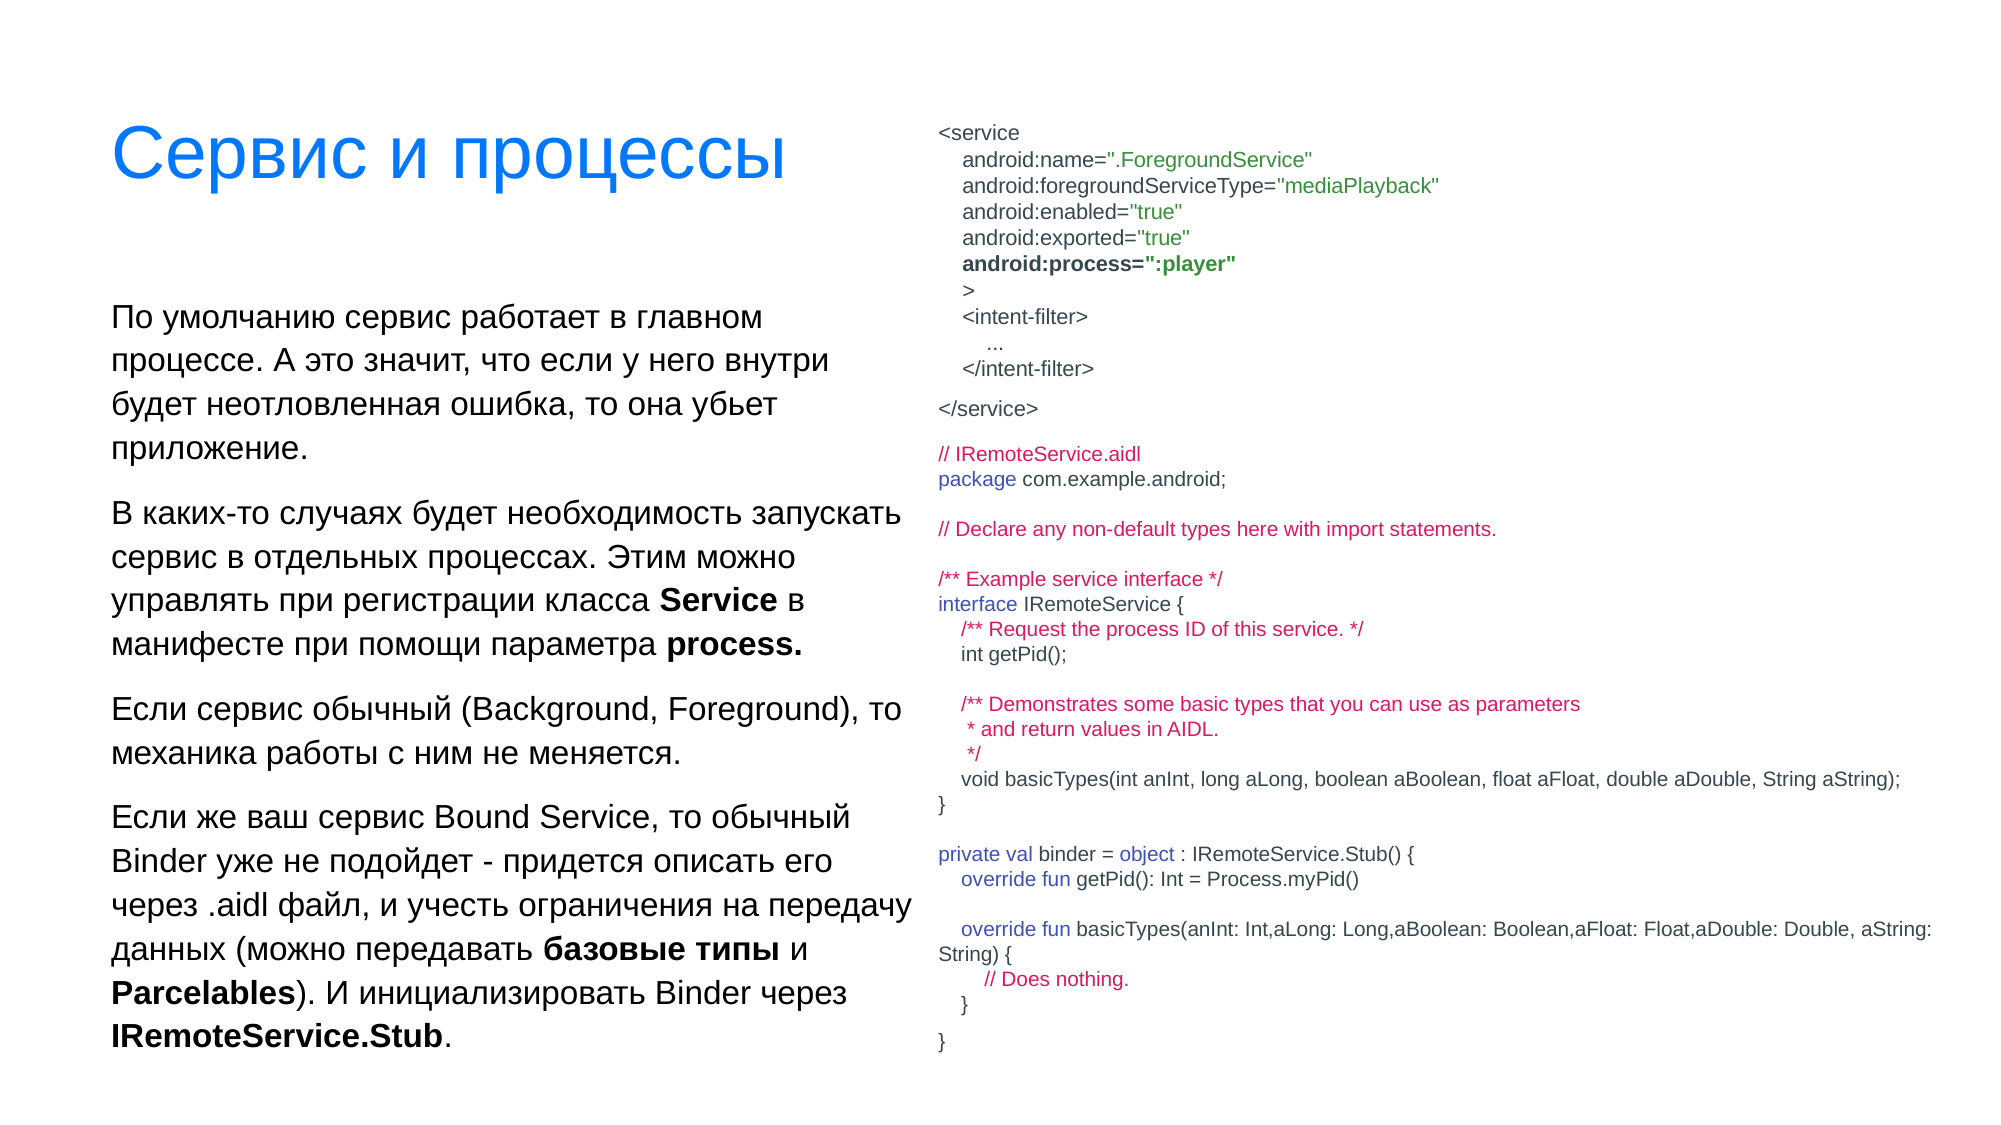

<service
    android:name=".ForegroundService"
    android:foregroundServiceType="mediaPlayback"
    android:enabled="true"
    android:exported="true"
    android:process=":player"
    >
    <intent-filter>
        ...
    </intent-filter>
</service>
# Сервис и процессы
По умолчанию сервис работает в главном процессе. А это значит, что если у него внутри будет неотловленная ошибка, то она убьет приложение.
В каких-то случаях будет необходимость запускать сервис в отдельных процессах. Этим можно управлять при регистрации класса Service в манифесте при помощи параметра process.
Если сервис обычный (Background, Foreground), то механика работы с ним не меняется.
Если же ваш сервис Bound Service, то обычный Binder уже не подойдет - придется описать его через .aidl файл, и учесть ограничения на передачу данных (можно передавать базовые типы и Parcelables). И инициализировать Binder через IRemoteService.Stub.
// IRemoteService.aidl
package com.example.android;

// Declare any non-default types here with import statements.

/** Example service interface */
interface IRemoteService {
    /** Request the process ID of this service. */
    int getPid();

    /** Demonstrates some basic types that you can use as parameters
     * and return values in AIDL.
     */
    void basicTypes(int anInt, long aLong, boolean aBoolean, float aFloat, double aDouble, String aString);
}

private val binder = object : IRemoteService.Stub() {
    override fun getPid(): Int = Process.myPid()

    override fun basicTypes(anInt: Int,aLong: Long,aBoolean: Boolean,aFloat: Float,aDouble: Double, aString: String) {
        // Does nothing.
    }
}